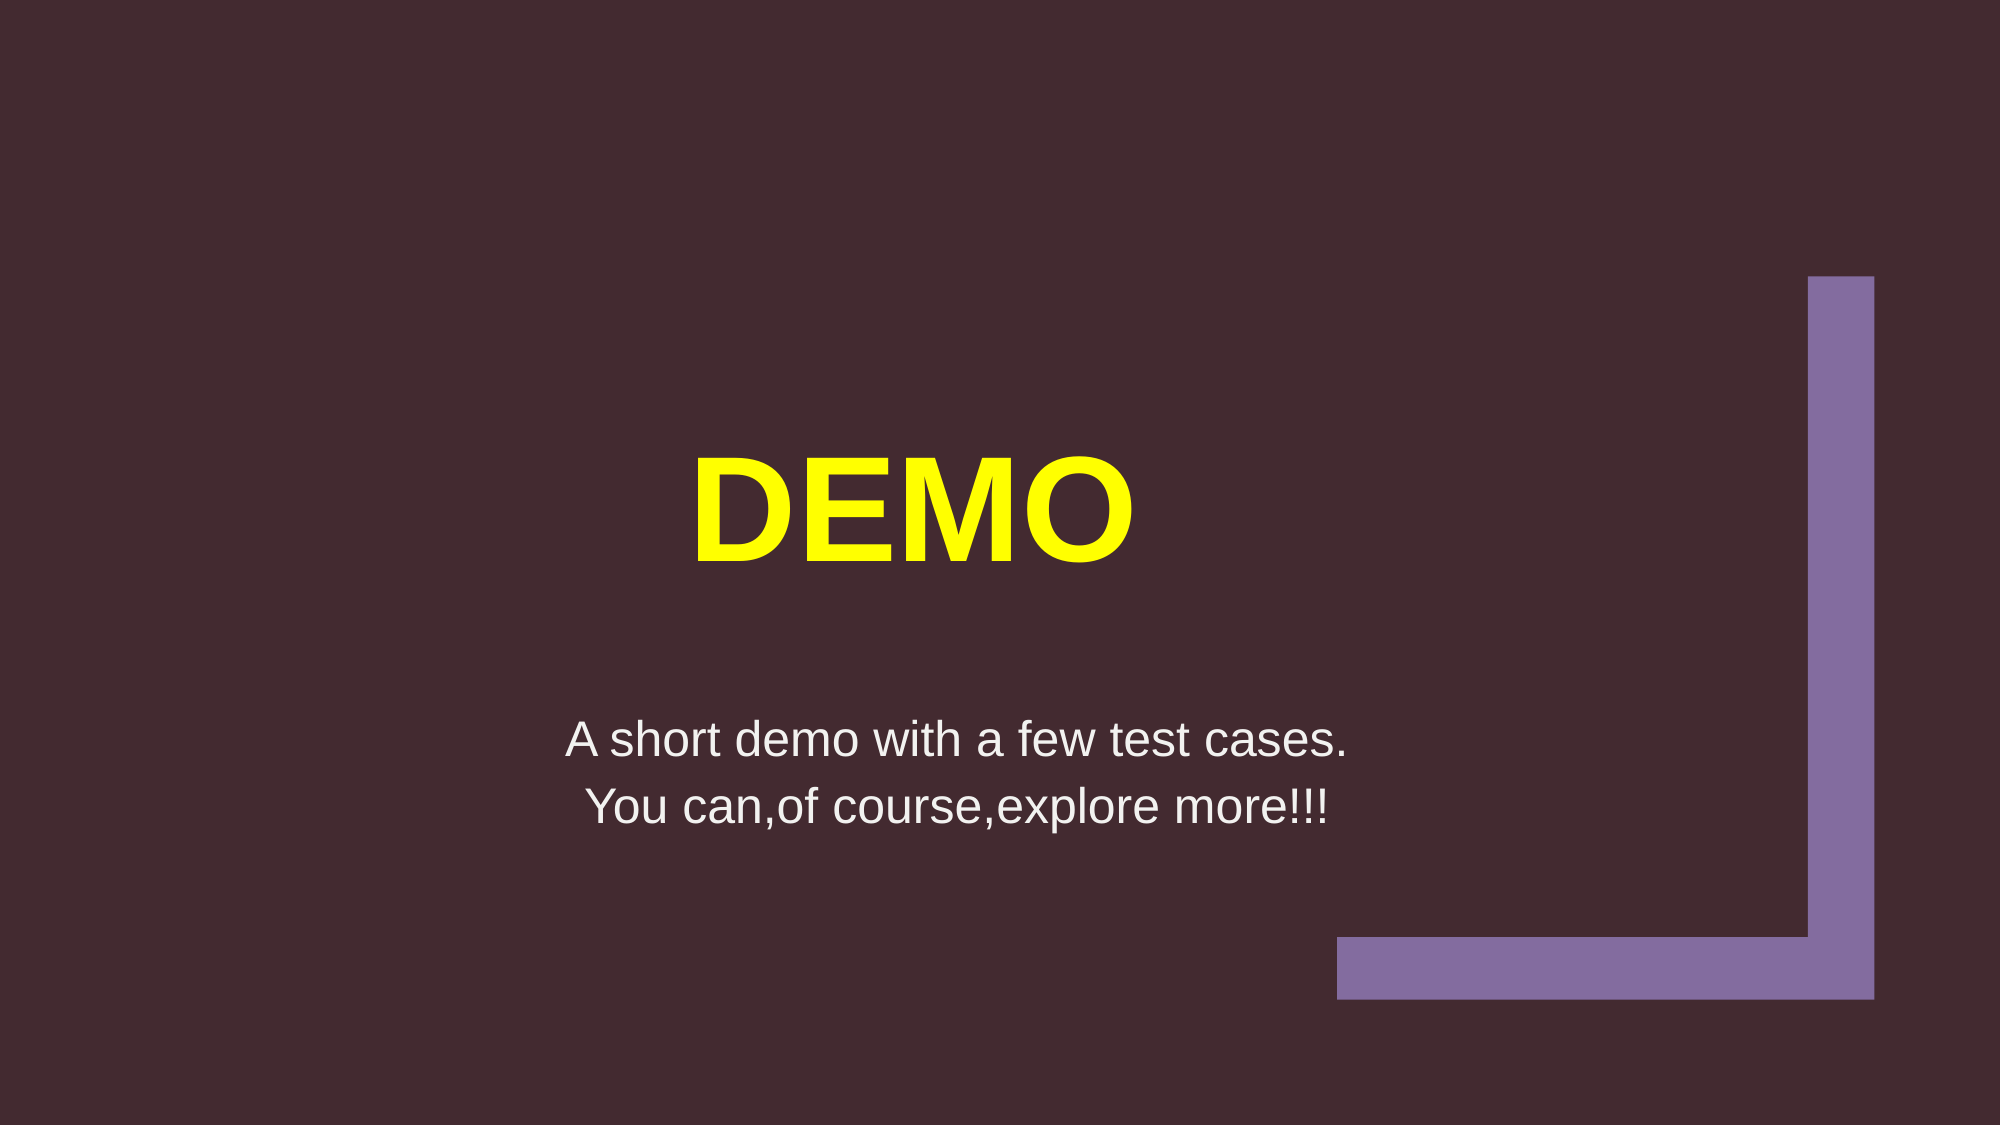

# DEMO
A short demo with a few test cases.
You can,of course,explore more!!!